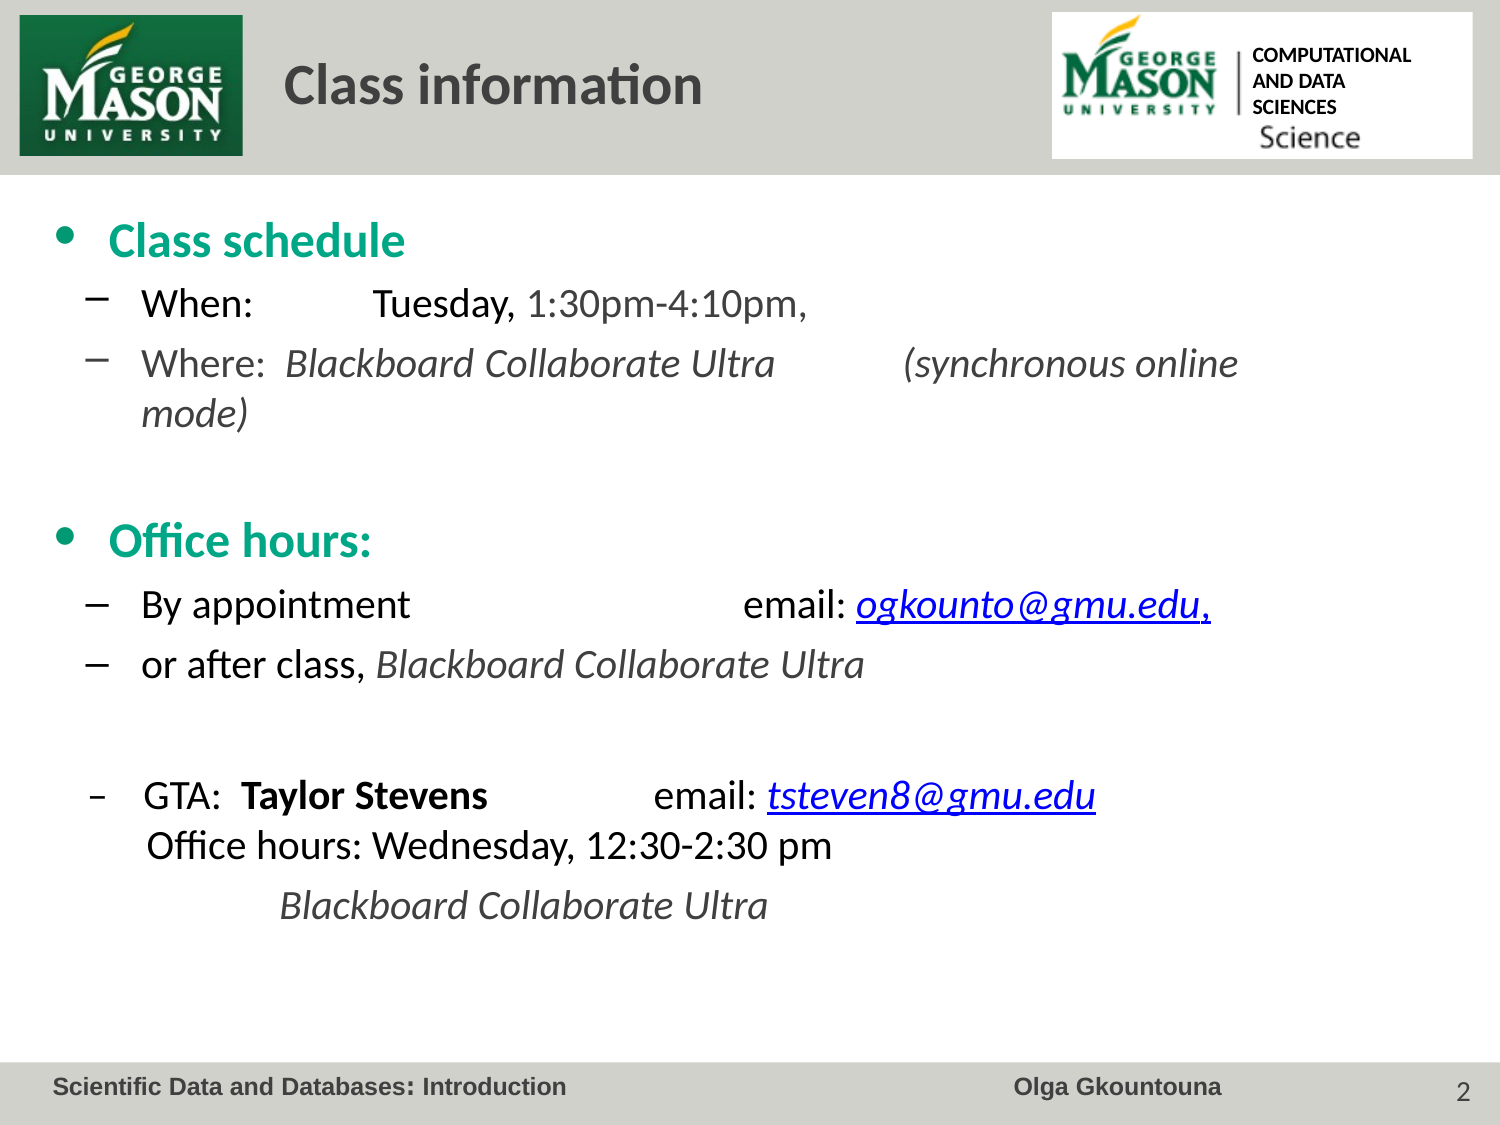

COMPUTATIONAL  AND DATA  SCIENCES
# Class information
Class schedule
When:	Tuesday, 1:30pm-4:10pm,
Where:  Blackboard Collaborate Ultra	(synchronous online mode)

Office hours:
By appointment	email: ogkounto@gmu.edu,
or after class, Blackboard Collaborate Ultra
–	GTA:  Taylor Stevens	email: tsteven8@gmu.edu
Office hours: Wednesday, 12:30-2:30 pm
Blackboard Collaborate Ultra
Scientific Data and Databases: Introduction
Olga Gkountouna
2